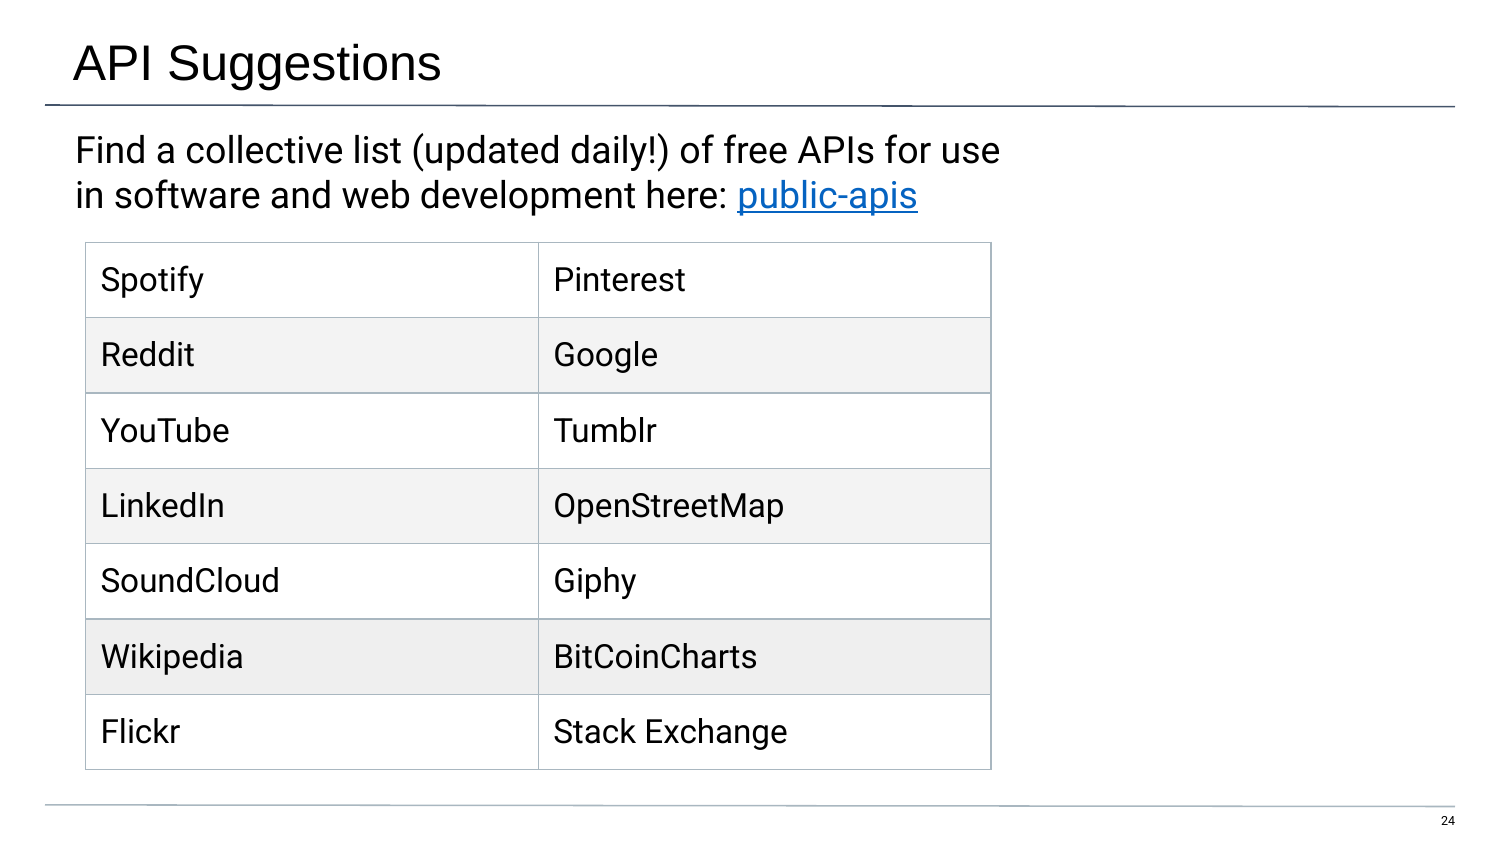

# API Suggestions
Find a collective list (updated daily!) of free APIs for use
in software and web development here: public-apis
| Spotify | Pinterest |
| --- | --- |
| Reddit | Google |
| YouTube | Tumblr |
| LinkedIn | OpenStreetMap |
| SoundCloud | Giphy |
| Wikipedia | BitCoinCharts |
| Flickr | Stack Exchange |